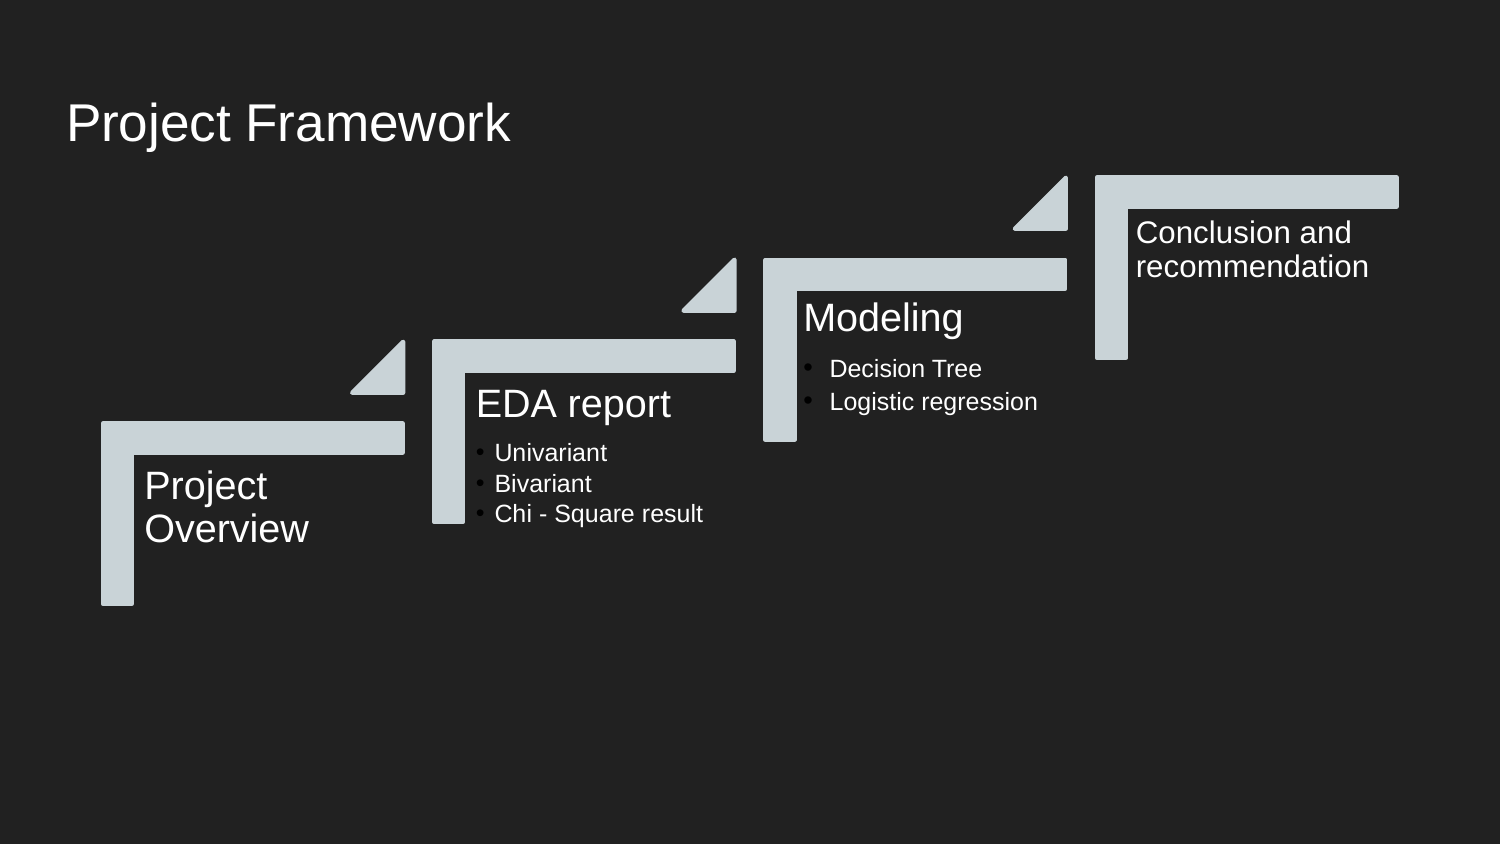

Project Overview
EDA report
Univariant
Bivariant
Chi - Square result

Modeling
 Decision Tree
 Logistic regression
Conclusion and recommendation
# Project Framework